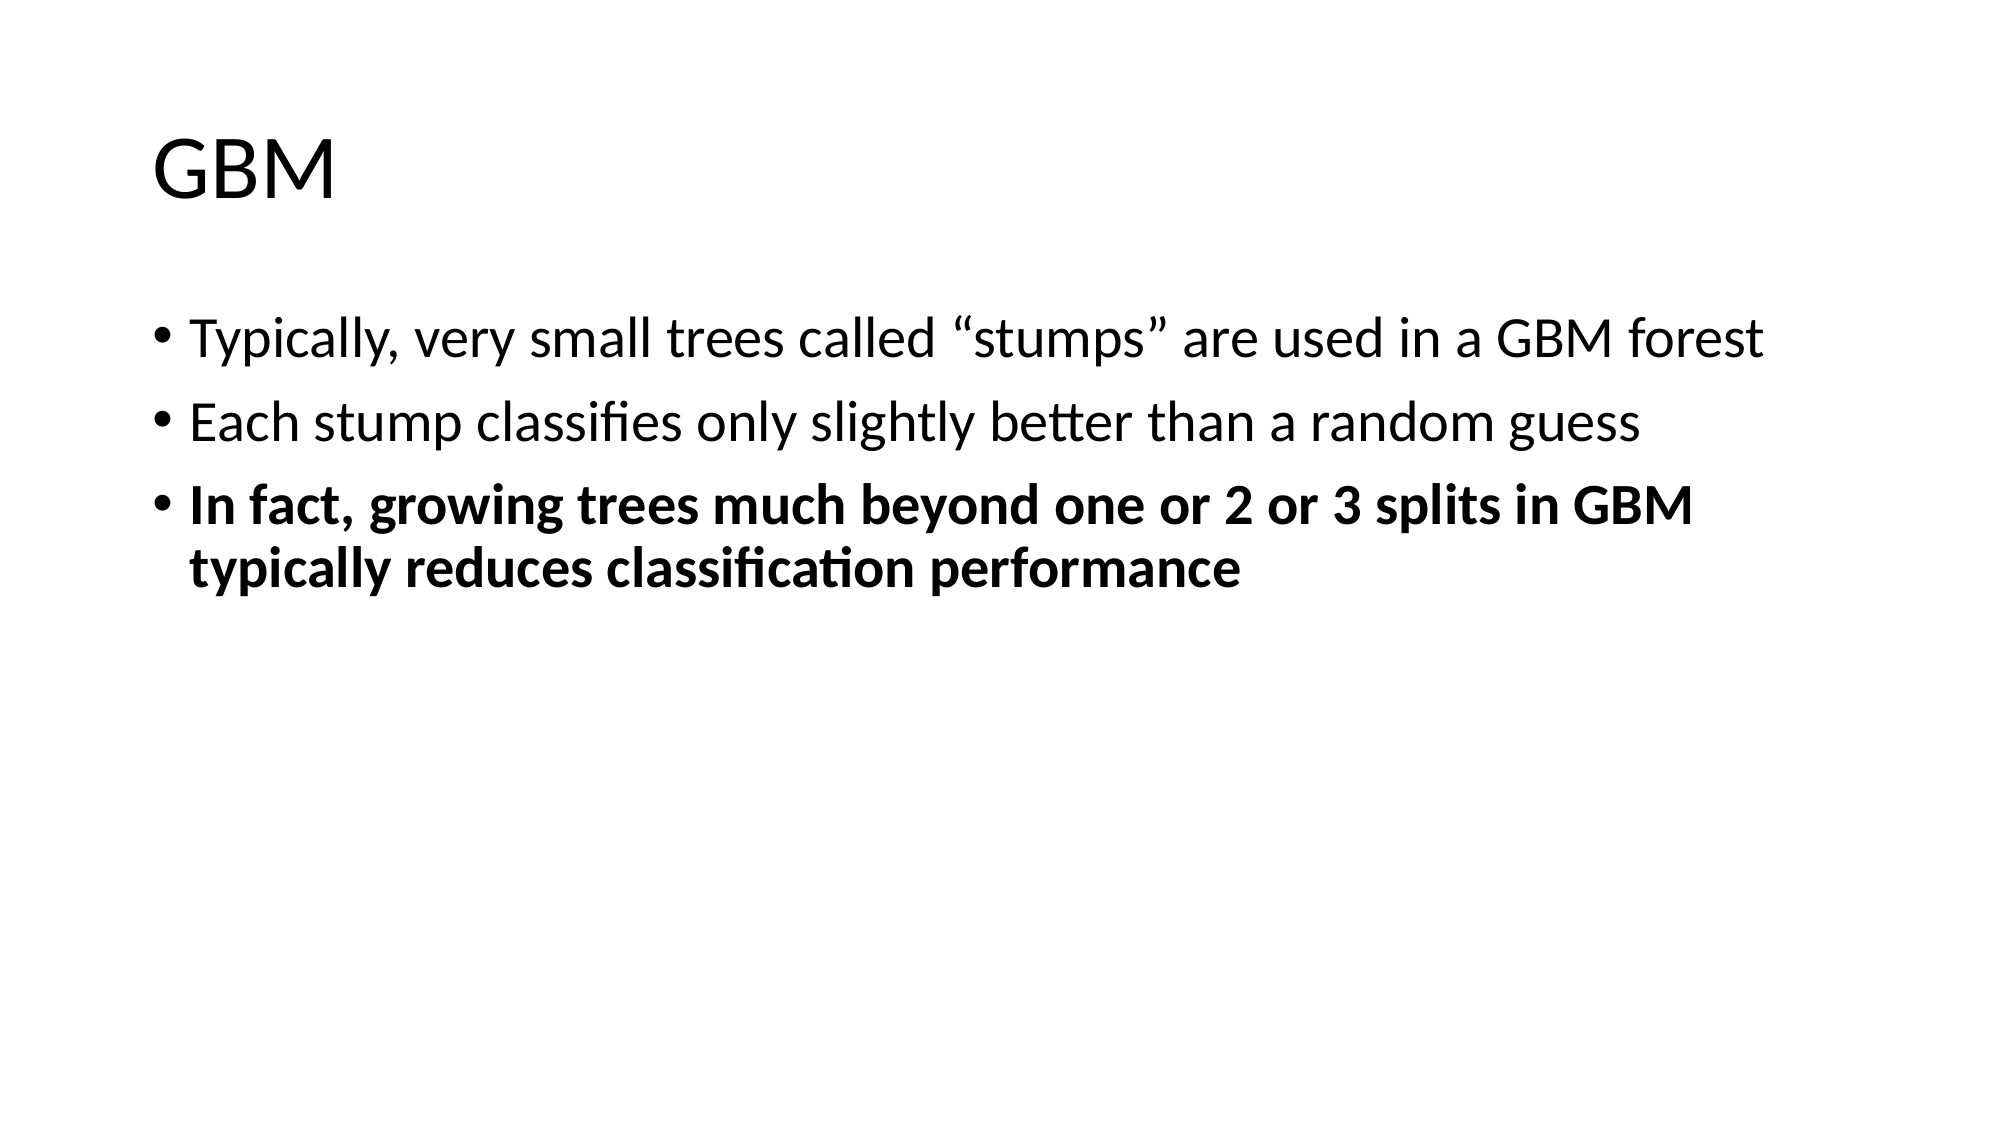

# GBM
Typically, very small trees called “stumps” are used in a GBM forest
Each stump classifies only slightly better than a random guess
In fact, growing trees much beyond one or 2 or 3 splits in GBM typically reduces classification performance